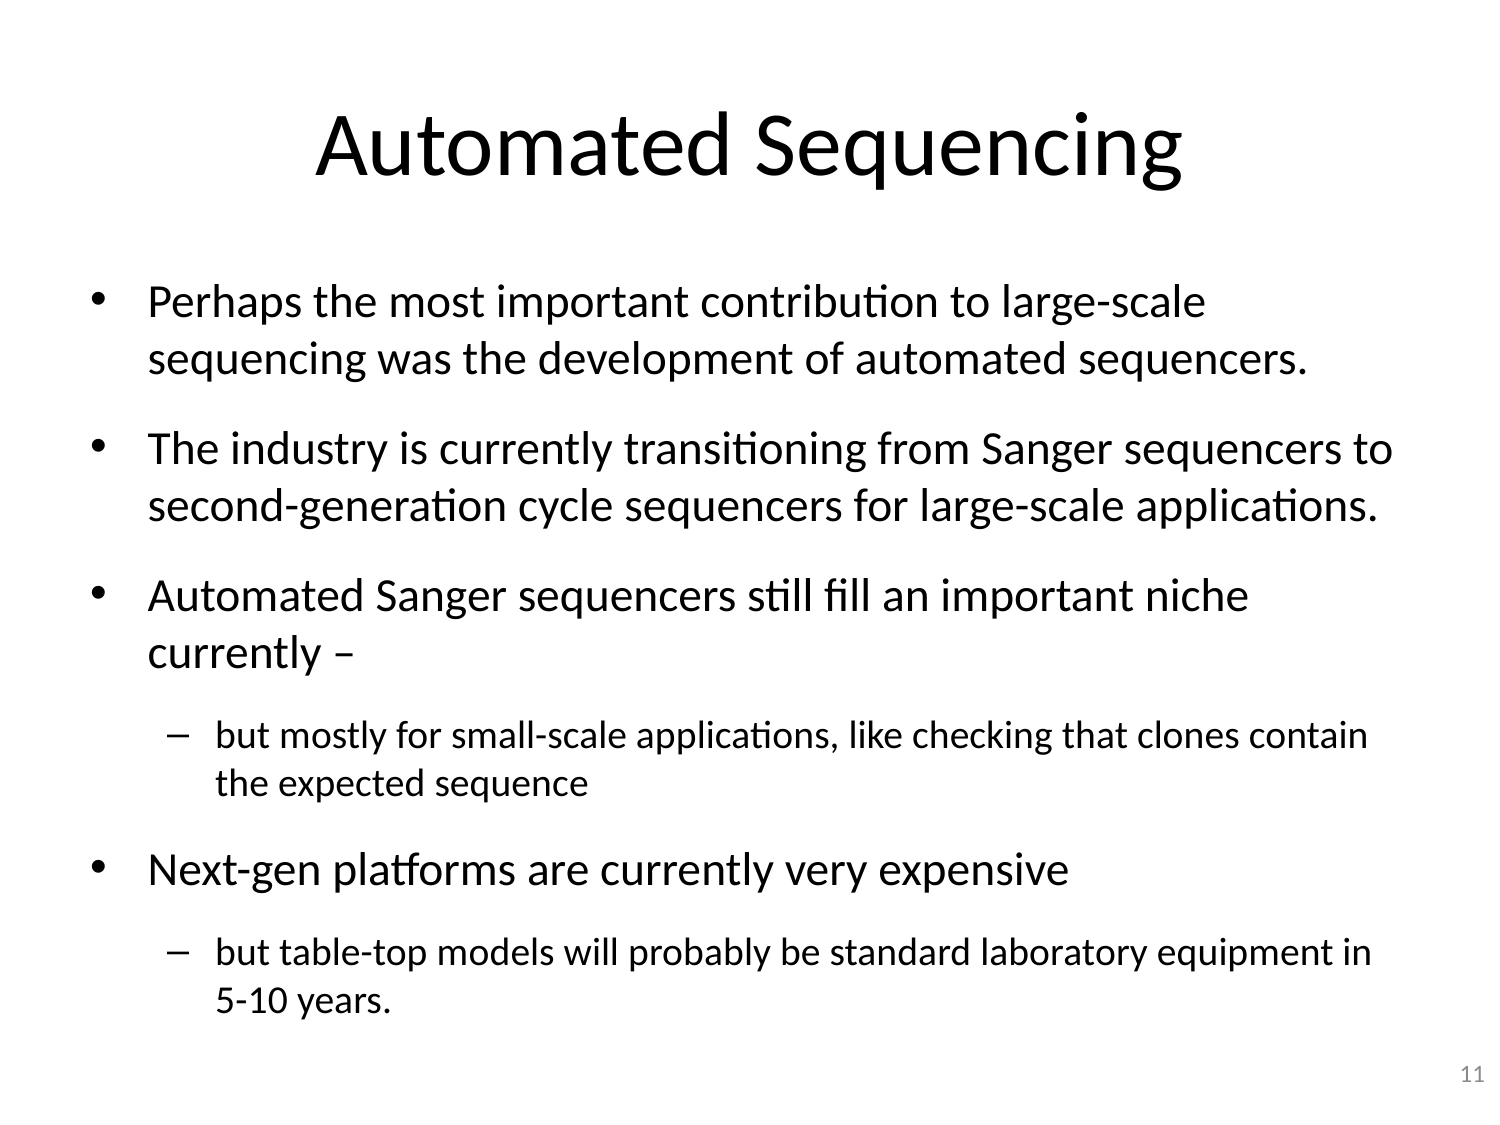

# Automated Sequencing
Perhaps the most important contribution to large-scale sequencing was the development of automated sequencers.
The industry is currently transitioning from Sanger sequencers to second-generation cycle sequencers for large-scale applications.
Automated Sanger sequencers still fill an important niche currently –
but mostly for small-scale applications, like checking that clones contain the expected sequence
Next-gen platforms are currently very expensive
but table-top models will probably be standard laboratory equipment in 5-10 years.
11